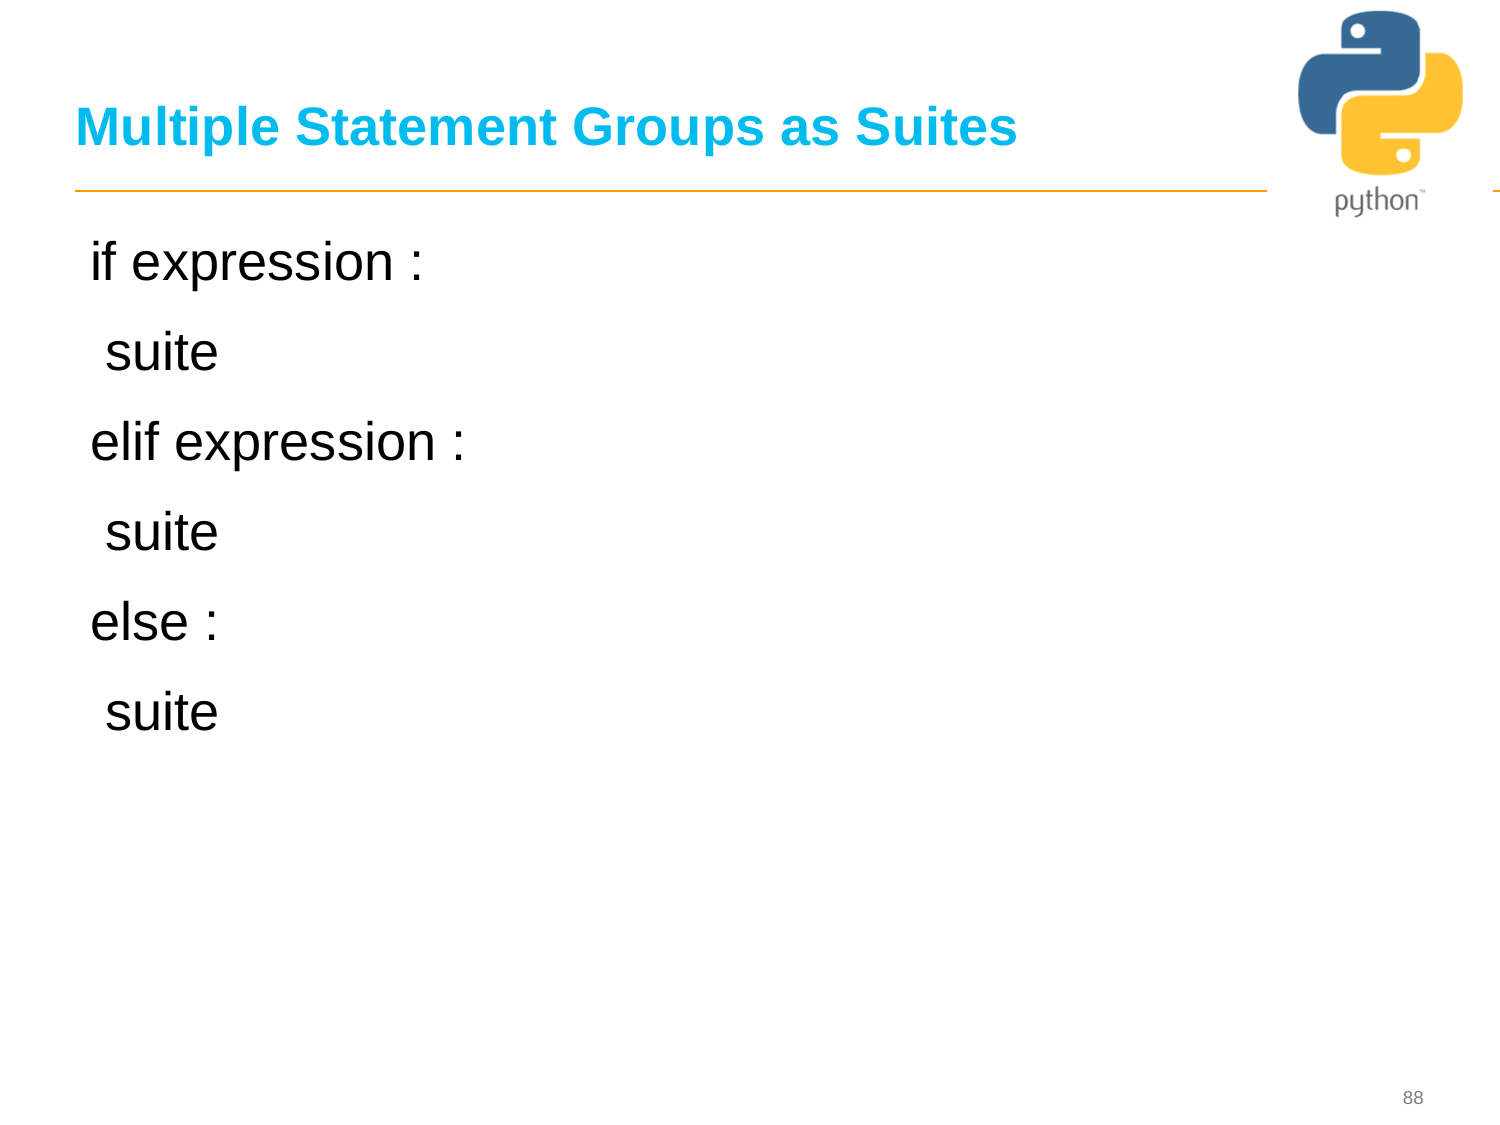

88
# Multiple Statement Groups as Suites
 if expression :
  suite
 elif expression :
  suite
 else :
  suite